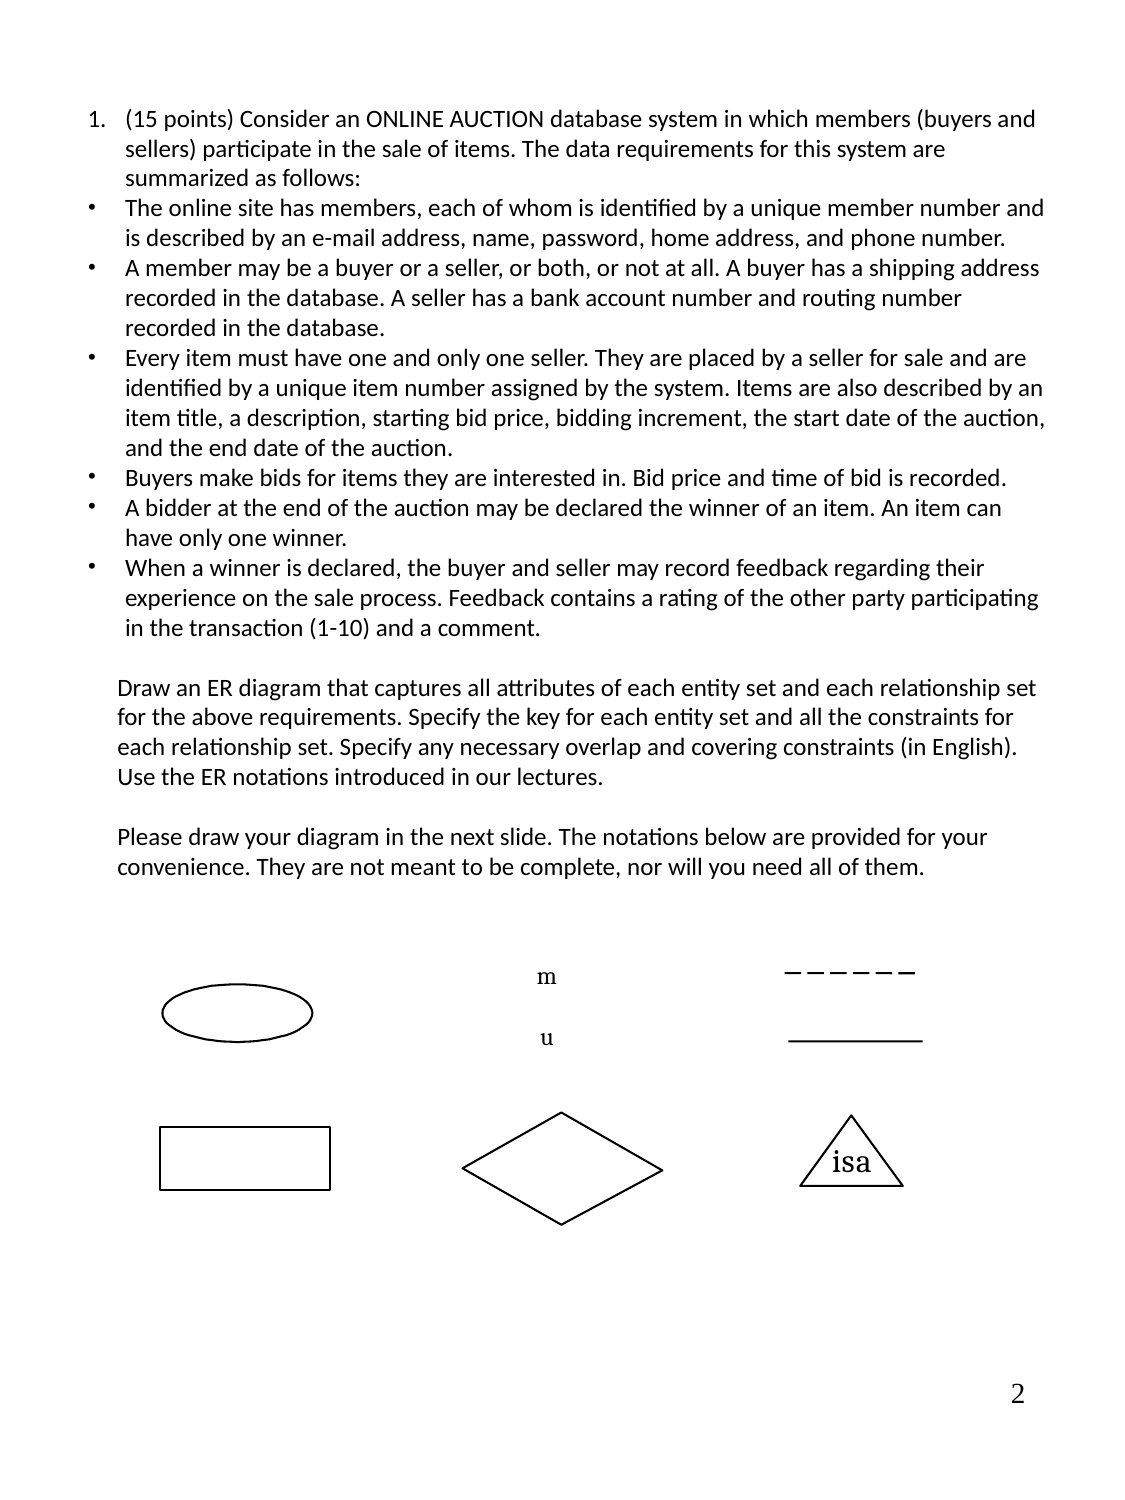

(15 points) Consider an ONLINE AUCTION database system in which members (buyers and sellers) participate in the sale of items. The data requirements for this system are summarized as follows:
The online site has members, each of whom is identified by a unique member number and is described by an e-mail address, name, password, home address, and phone number.
A member may be a buyer or a seller, or both, or not at all. A buyer has a shipping address recorded in the database. A seller has a bank account number and routing number recorded in the database.
Every item must have one and only one seller. They are placed by a seller for sale and are identified by a unique item number assigned by the system. Items are also described by an item title, a description, starting bid price, bidding increment, the start date of the auction, and the end date of the auction.
Buyers make bids for items they are interested in. Bid price and time of bid is recorded.
A bidder at the end of the auction may be declared the winner of an item. An item can have only one winner.
When a winner is declared, the buyer and seller may record feedback regarding their experience on the sale process. Feedback contains a rating of the other party participating in the transaction (1-10) and a comment.

Draw an ER diagram that captures all attributes of each entity set and each relationship set for the above requirements. Specify the key for each entity set and all the constraints for each relationship set. Specify any necessary overlap and covering constraints (in English). Use the ER notations introduced in our lectures.

Please draw your diagram in the next slide. The notations below are provided for your convenience. They are not meant to be complete, nor will you need all of them.
m

u

isa

2